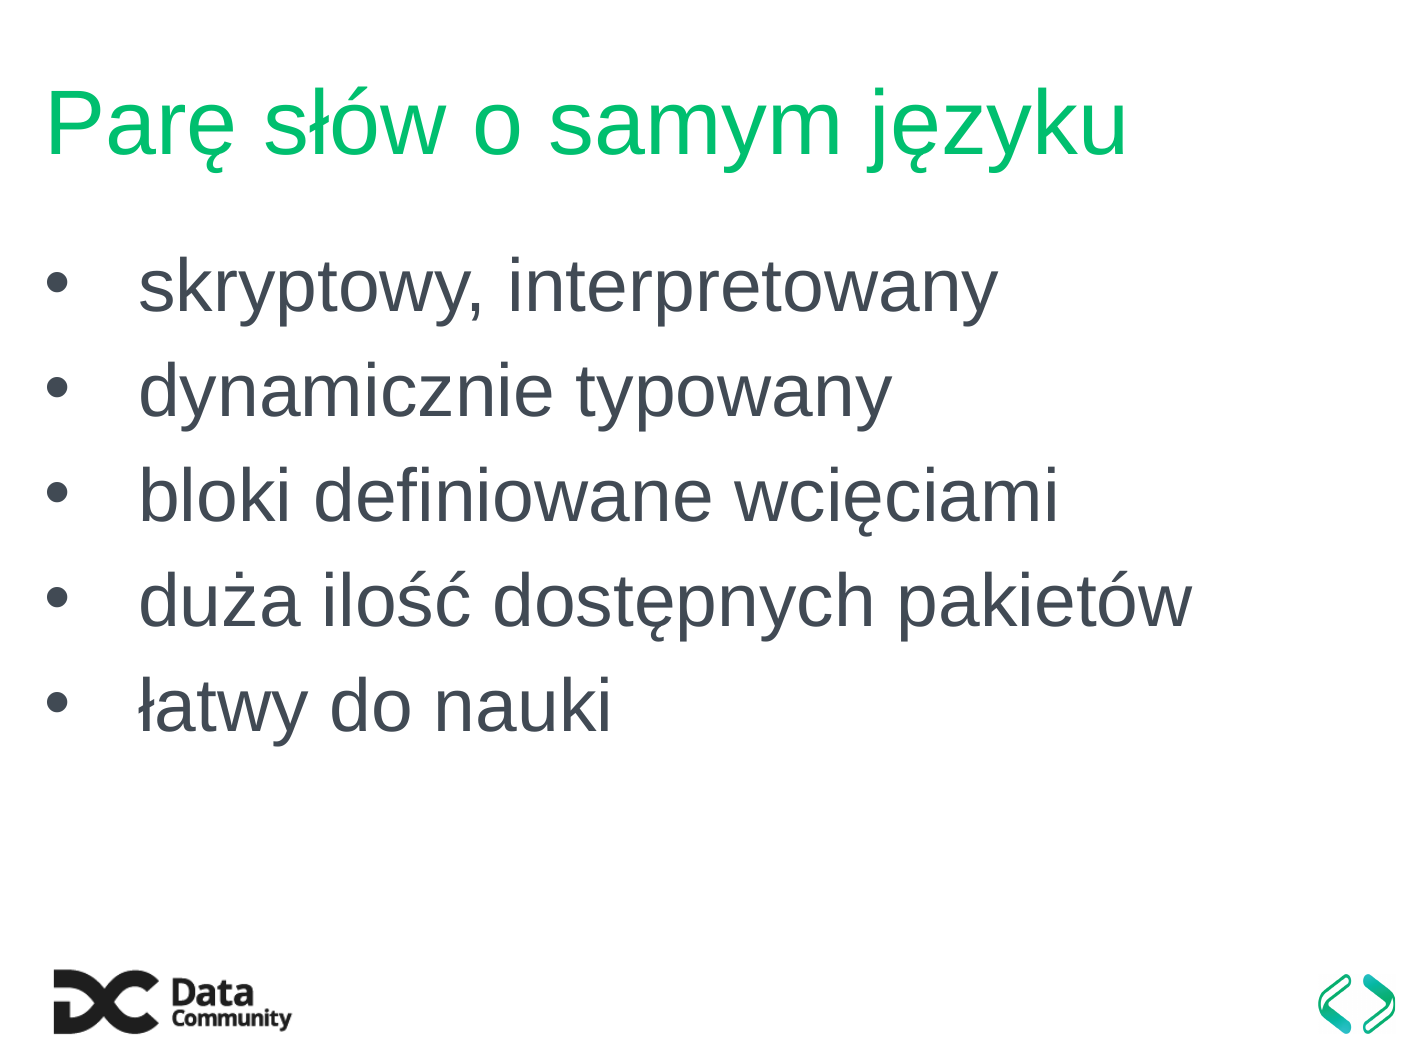

# Parę słów o samym języku
skryptowy, interpretowany
dynamicznie typowany
bloki definiowane wcięciami
duża ilość dostępnych pakietów
łatwy do nauki